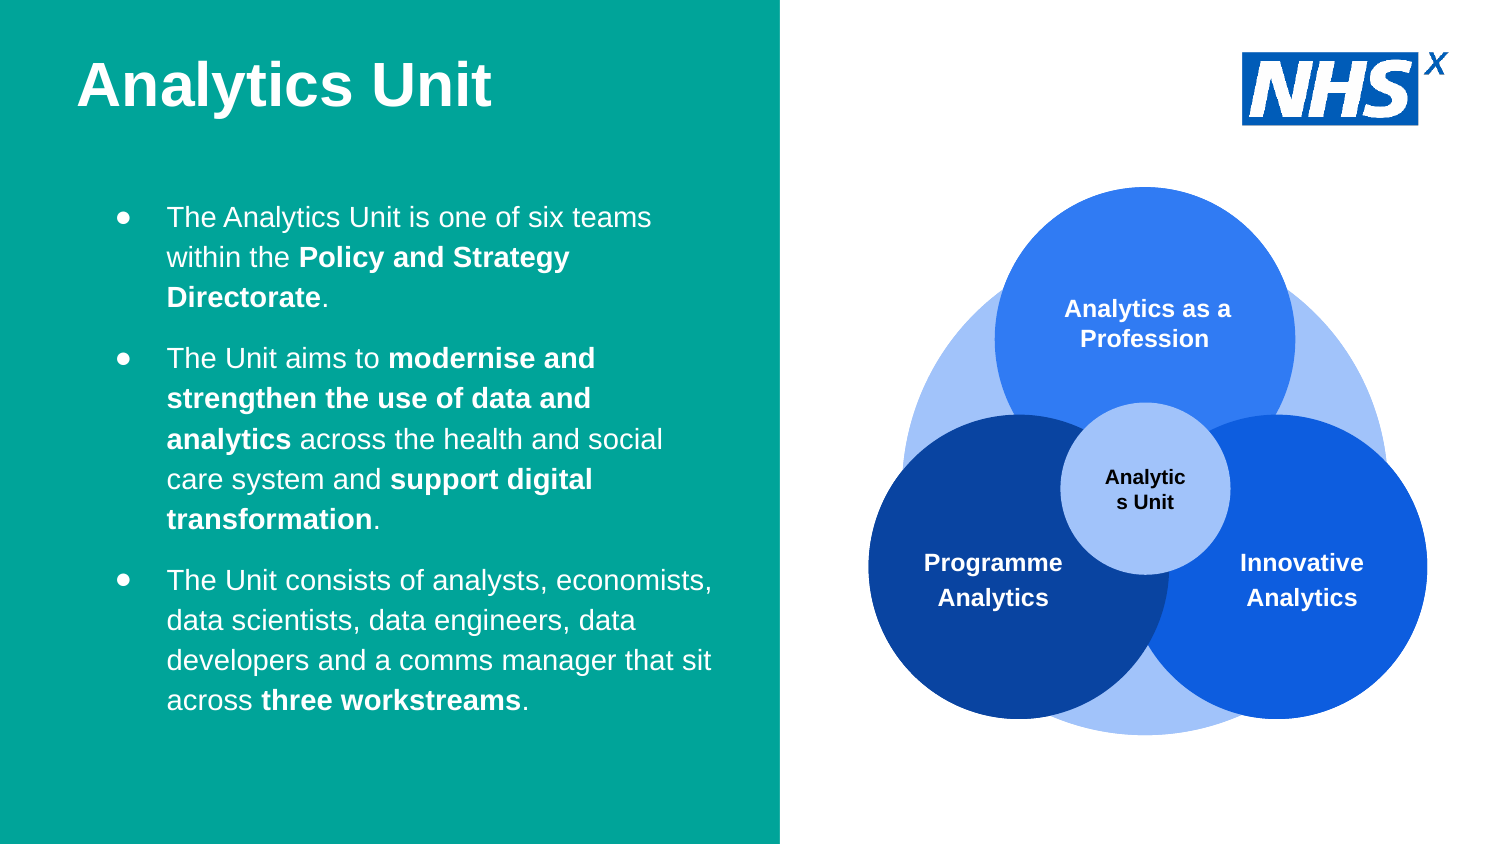

# Analytics Unit
The Analytics Unit is one of six teams within the Policy and Strategy Directorate.
The Unit aims to modernise and strengthen the use of data and analytics across the health and social care system and support digital transformation.
The Unit consists of analysts, economists, data scientists, data engineers, data developers and a comms manager that sit across three workstreams.

Vestibulum congue

Analytics as a Profession

Analytics Unit

Vestibulum congue

Programme Analytics

Vestibulum congue

Innovative
Analytics